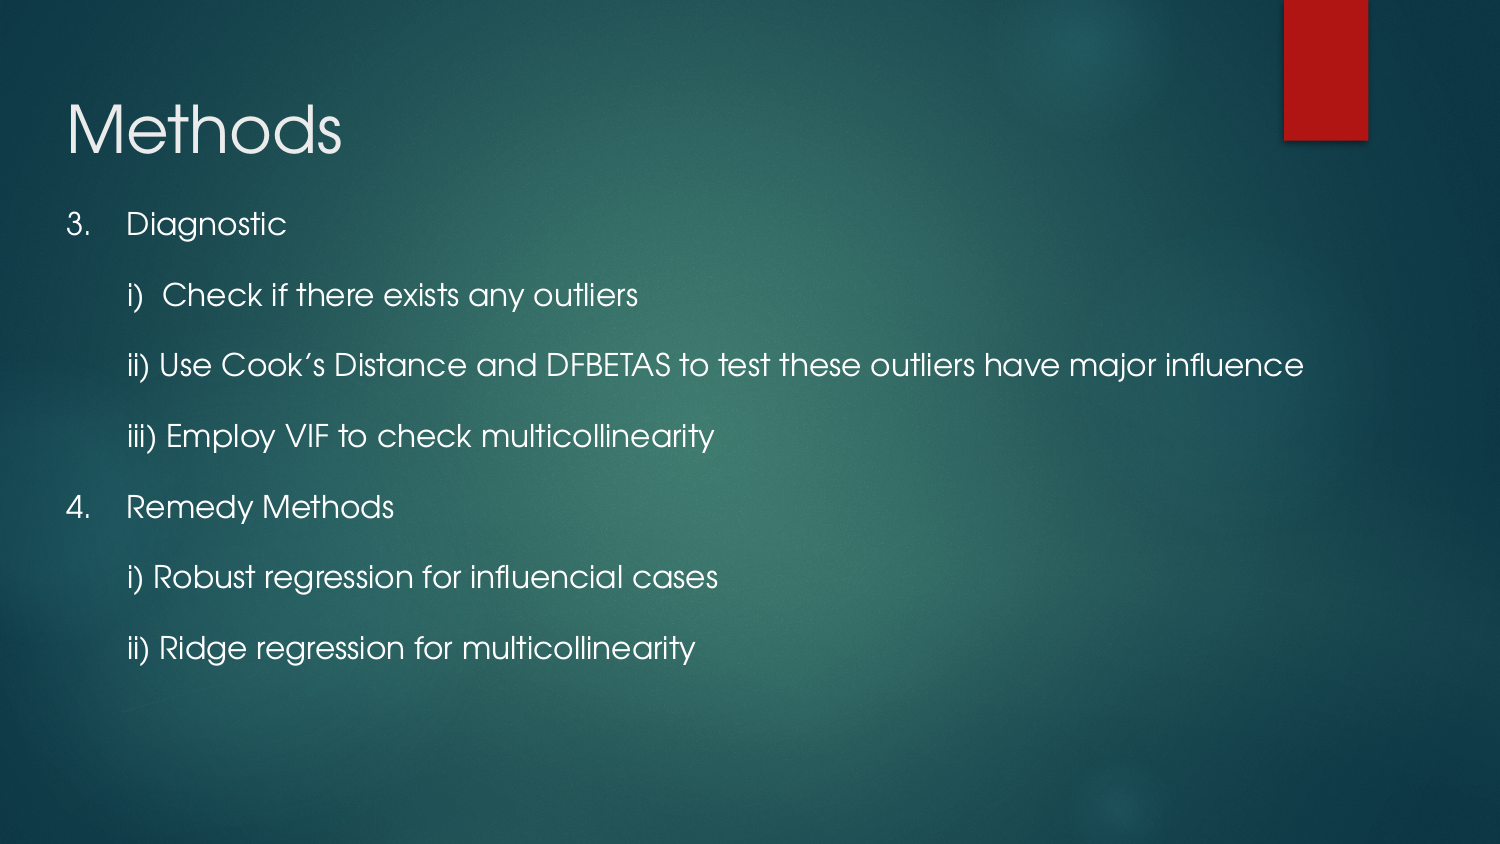

# Methods
3.    Diagnostic
       i)  Check if there exists any outliers
       ii) Use Cook’s Distance and DFBETAS to test these outliers have major influence
       iii) Employ VIF to check multicollinearity
4.    Remedy Methods
       i) Robust regression for influencial cases
       ii) Ridge regression for multicollinearity